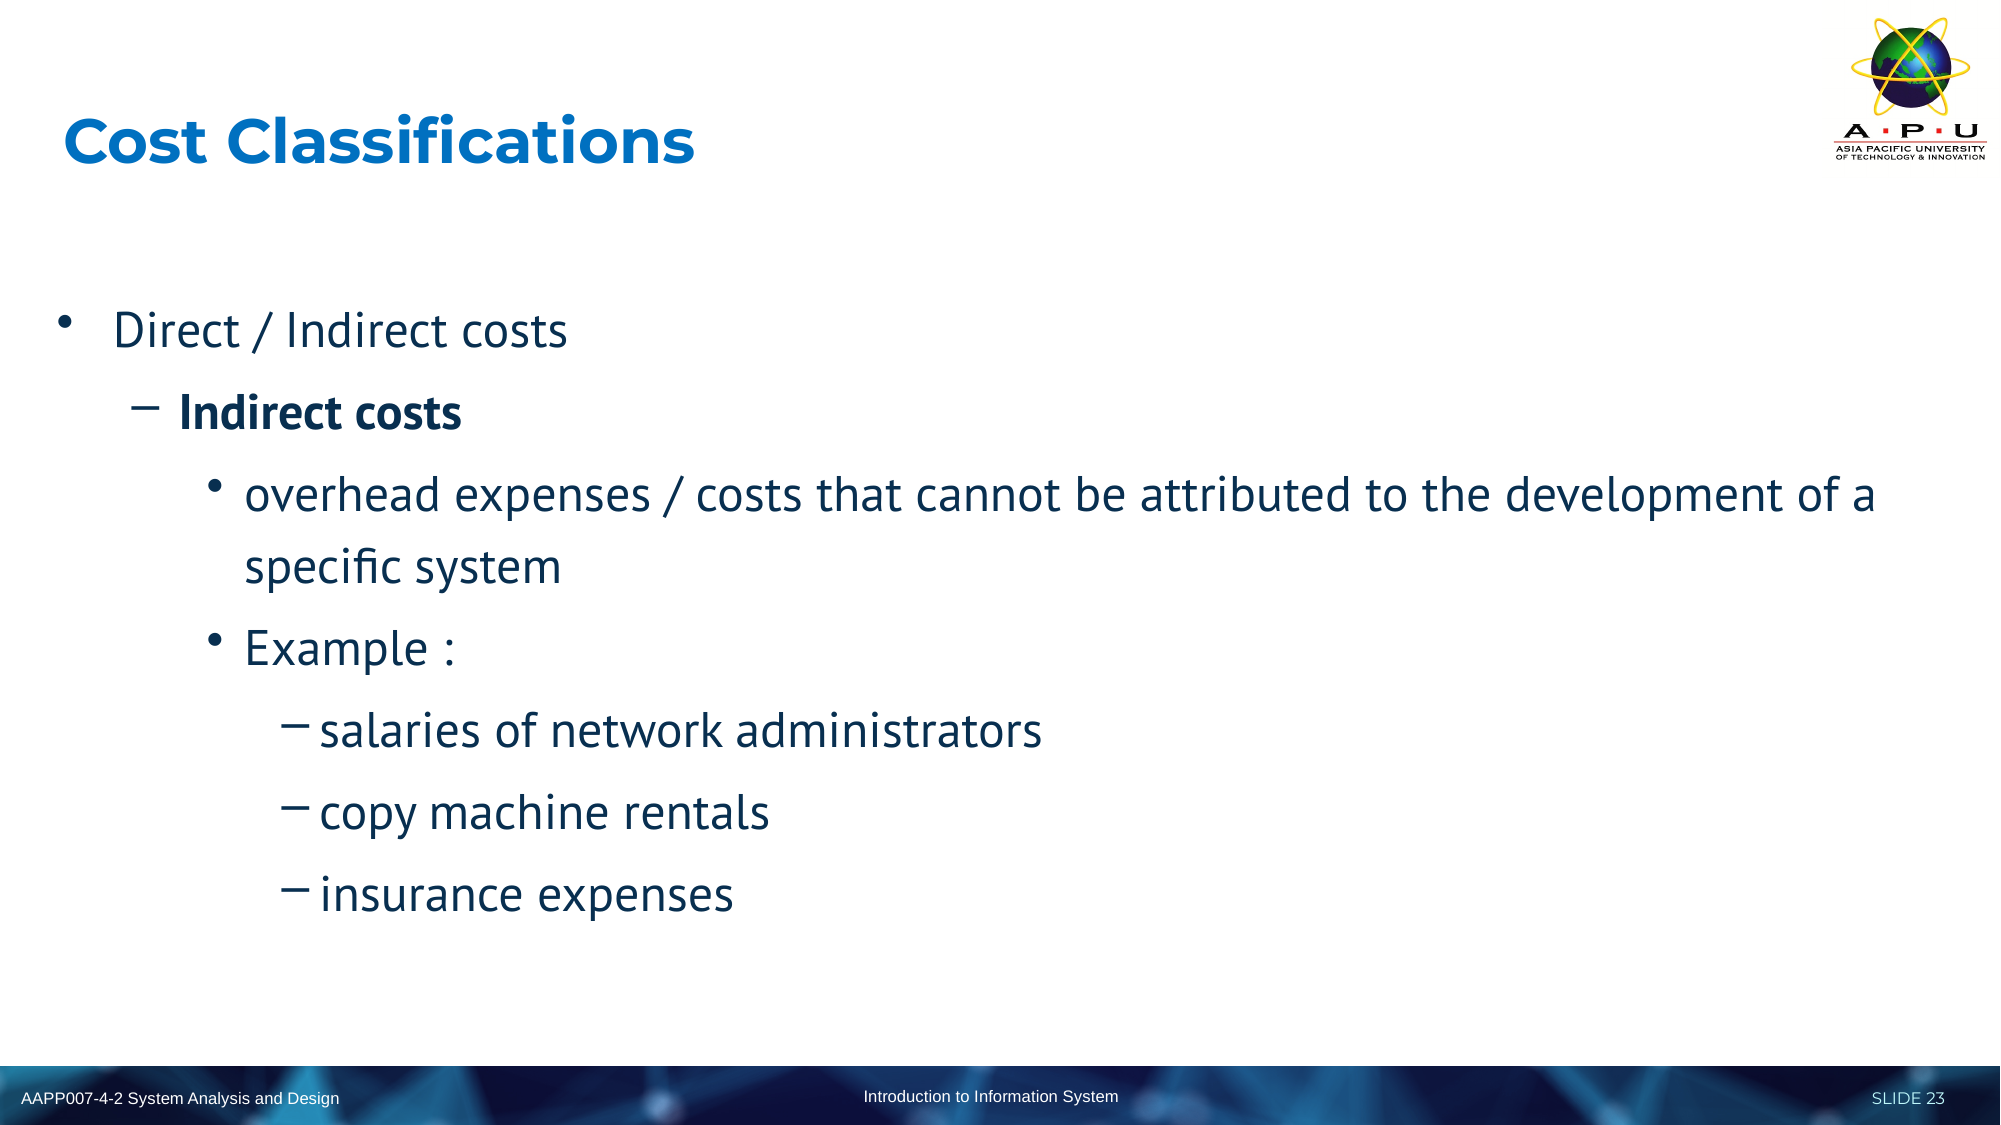

# Cost Classifications
Direct / Indirect costs
Indirect costs
overhead expenses / costs that cannot be attributed to the development of a specific system
Example :
salaries of network administrators
copy machine rentals
insurance expenses